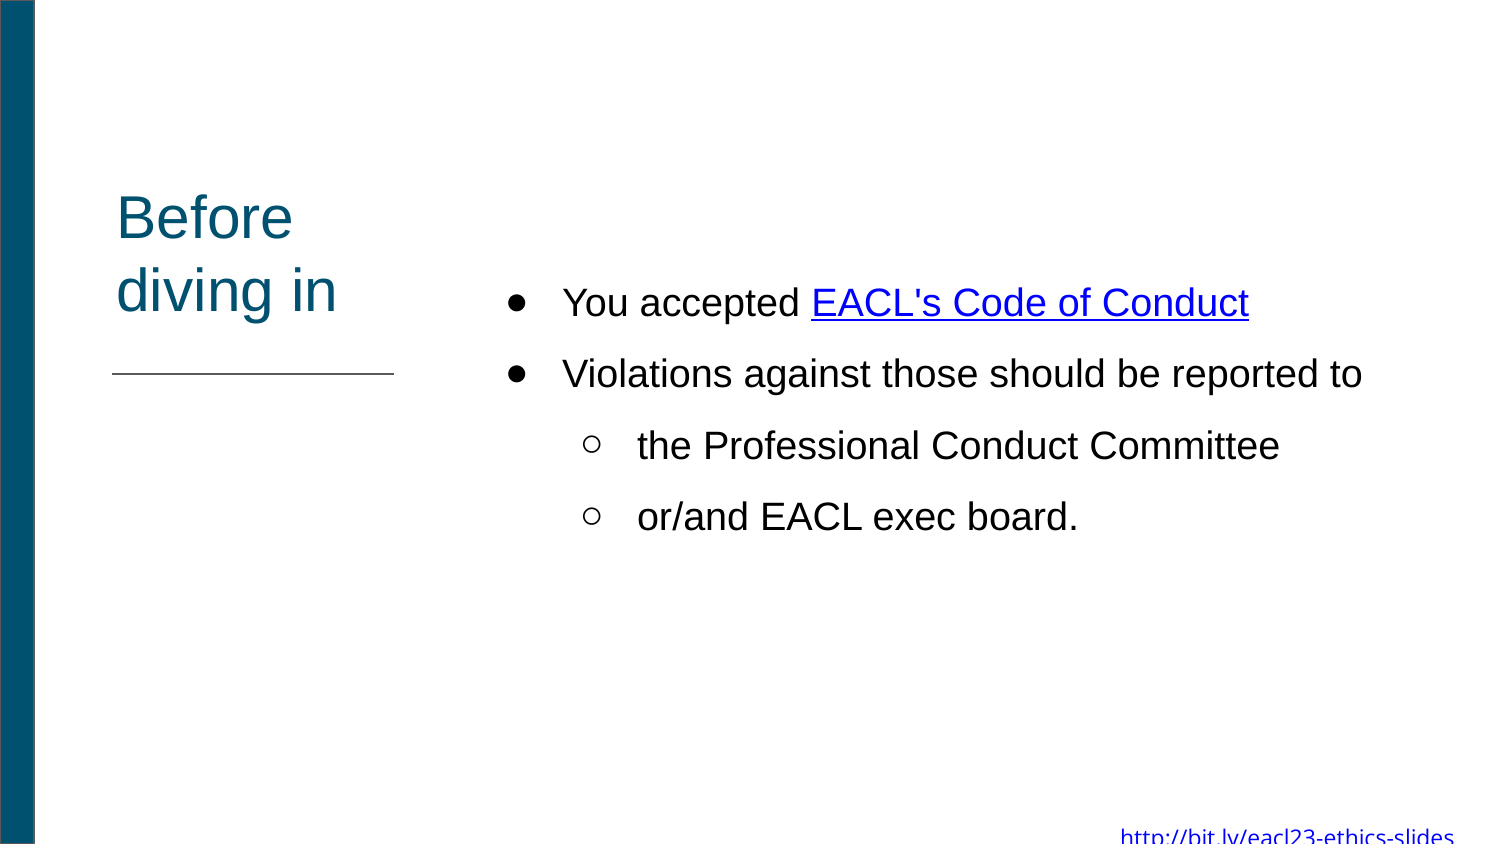

Before  diving in
You accepted EACL's Code of Conduct
Violations against those should be reported to
the Professional Conduct Committee
or/and EACL exec board.
http://bit.ly/eacl23-ethics-slides